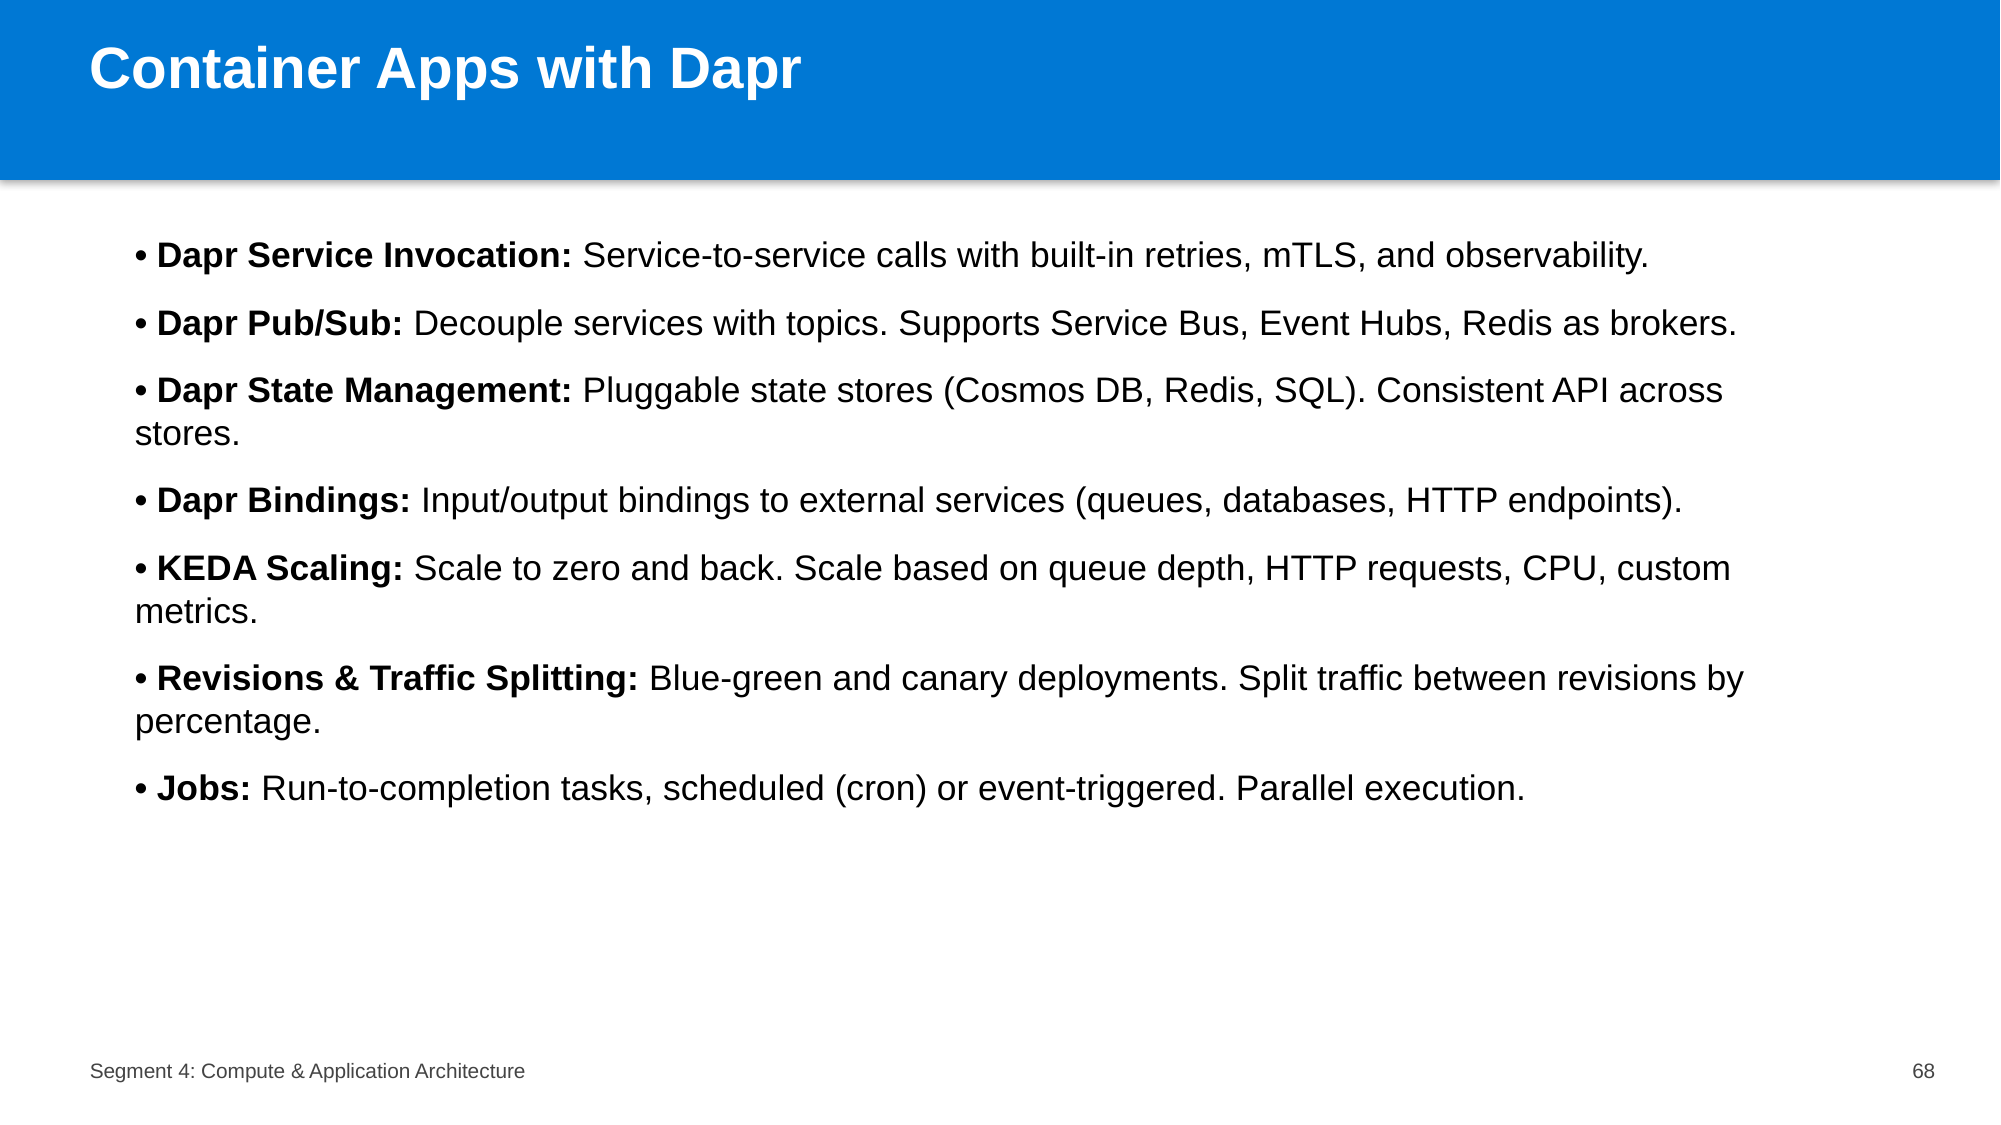

Container Apps with Dapr
• Dapr Service Invocation: Service-to-service calls with built-in retries, mTLS, and observability.
• Dapr Pub/Sub: Decouple services with topics. Supports Service Bus, Event Hubs, Redis as brokers.
• Dapr State Management: Pluggable state stores (Cosmos DB, Redis, SQL). Consistent API across stores.
• Dapr Bindings: Input/output bindings to external services (queues, databases, HTTP endpoints).
• KEDA Scaling: Scale to zero and back. Scale based on queue depth, HTTP requests, CPU, custom metrics.
• Revisions & Traffic Splitting: Blue-green and canary deployments. Split traffic between revisions by percentage.
• Jobs: Run-to-completion tasks, scheduled (cron) or event-triggered. Parallel execution.
Segment 4: Compute & Application Architecture
68